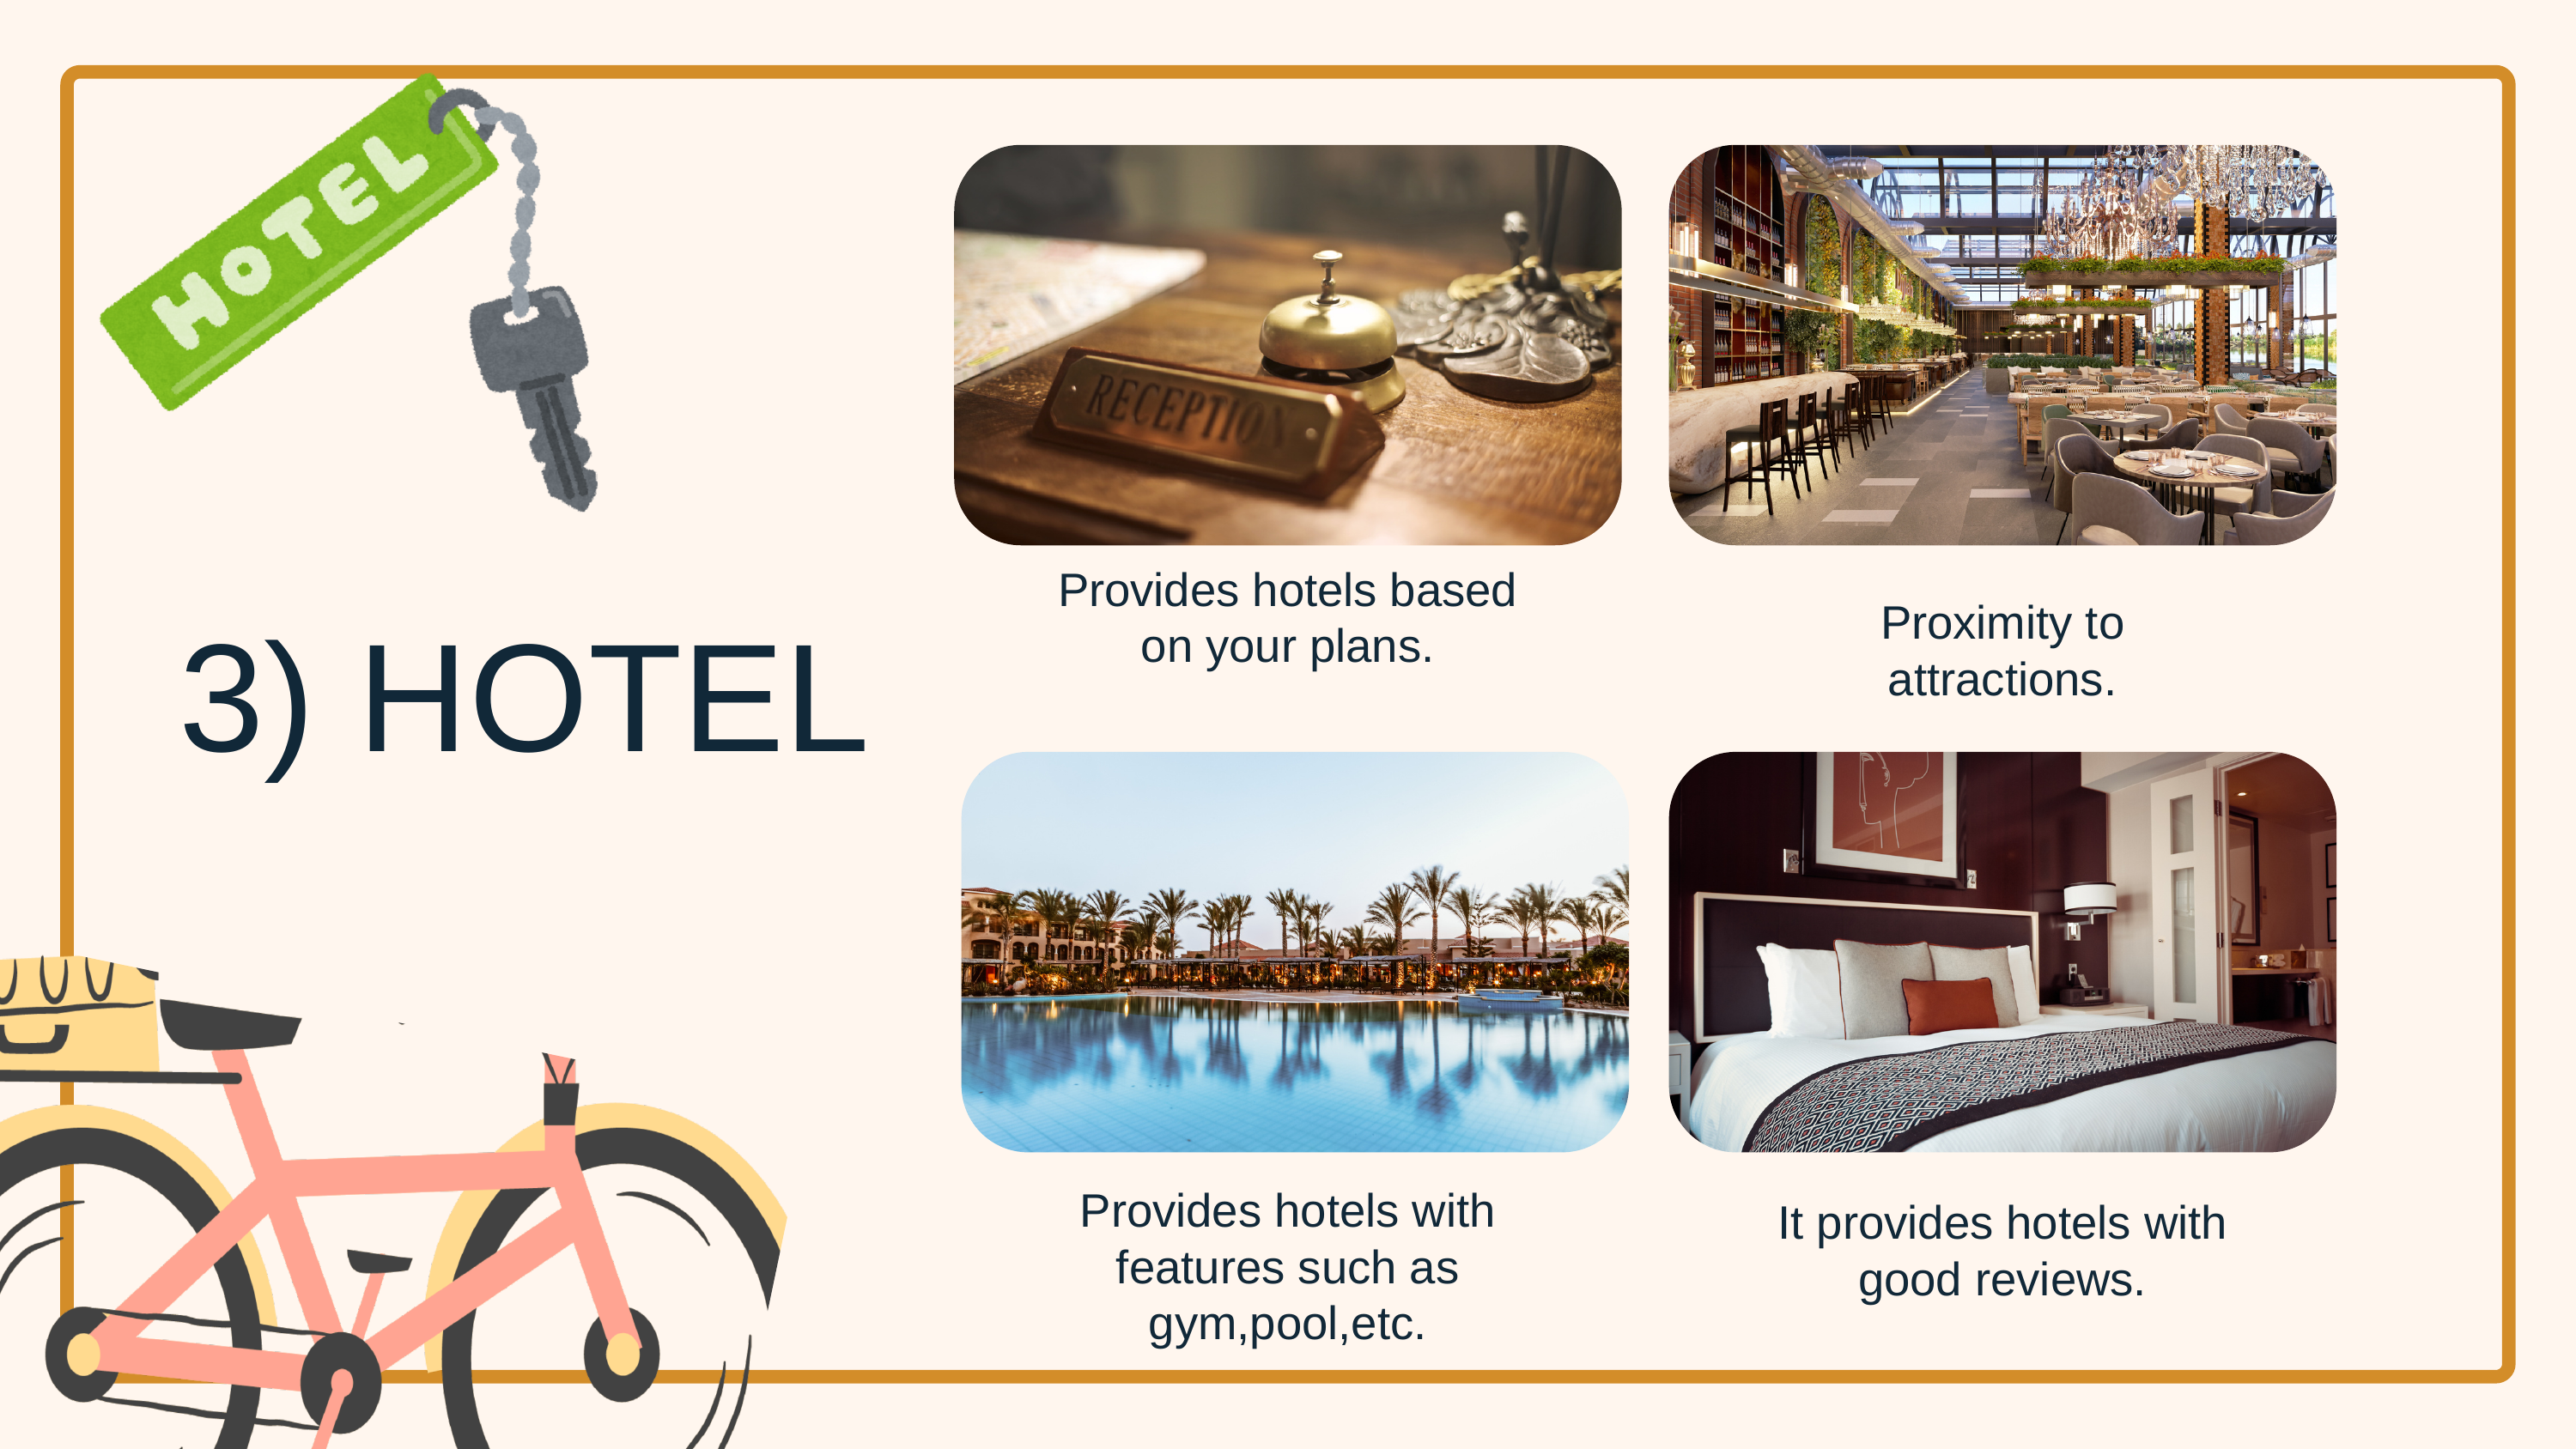

Provides hotels based on your plans.
Proximity to attractions.
3) HOTEL

Provides hotels with features such as gym,pool,etc.
It provides hotels with good reviews.